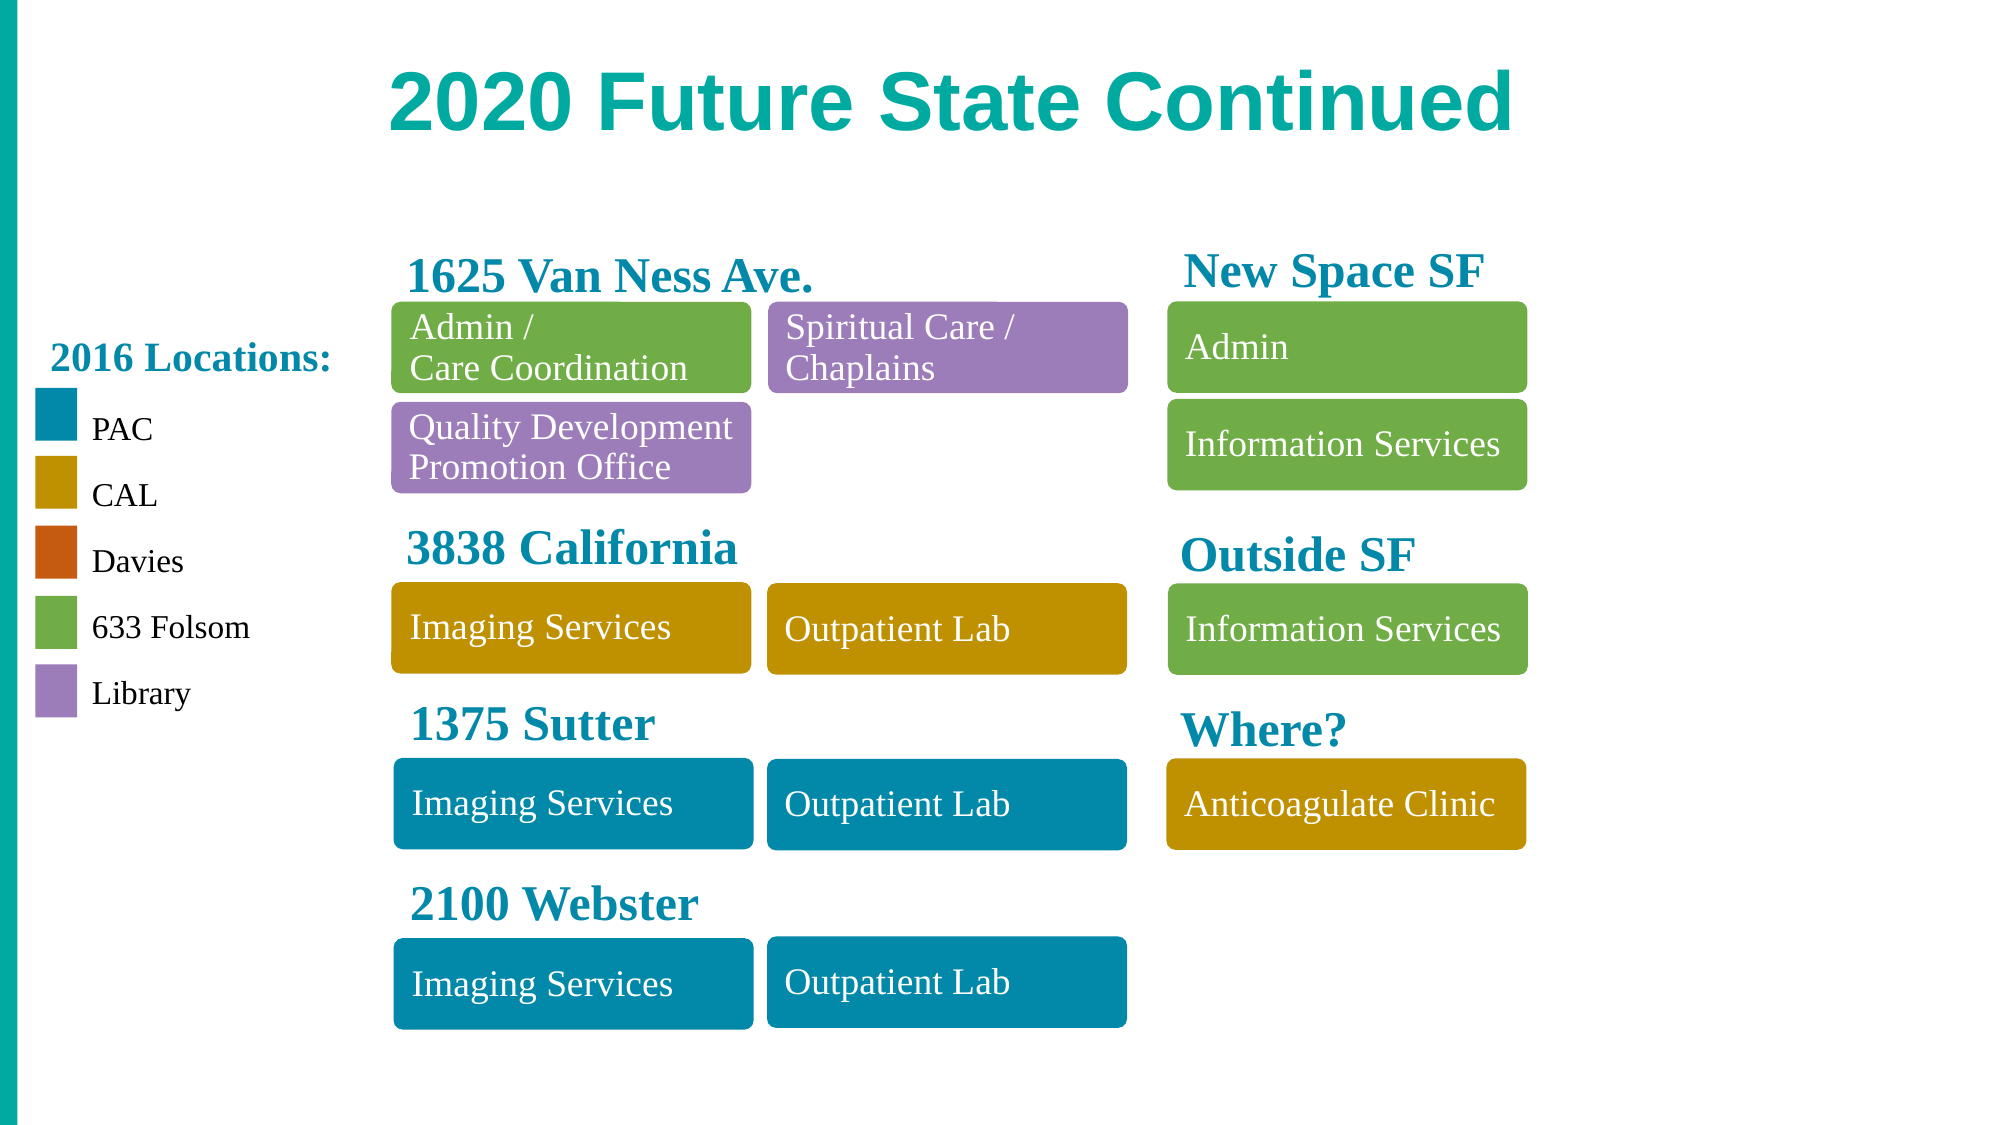

# 2020 Future State Continued
New Space SF
1625 Van Ness Ave.

Admin

Admin /
Care Coordination

Spiritual Care / Chaplains
2016 Locations:
PAC
CAL
Davies
633 Folsom
Library

Information Services

Quality Development Promotion Office

3838 California
Outside SF

Imaging Services

Outpatient Lab

Information Services

1375 Sutter
Where?

Imaging Services

Anticoagulate Clinic

Outpatient Lab
2100 Webster

Outpatient Lab

Imaging Services